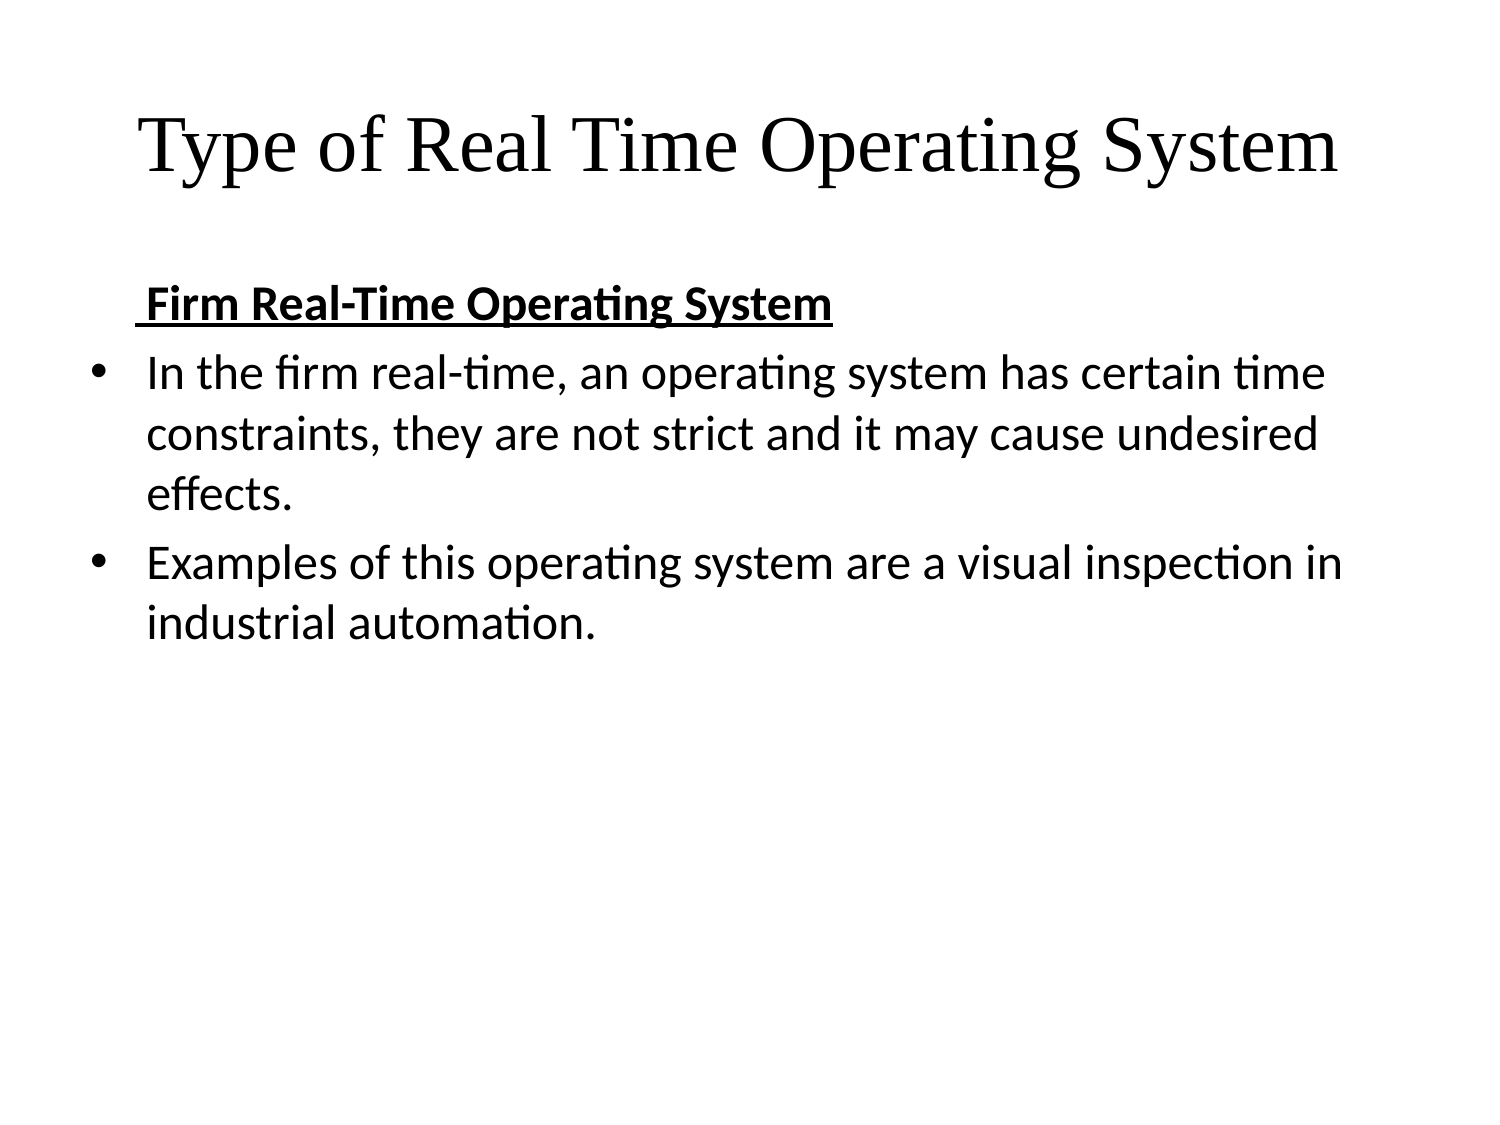

# Type of Real Time Operating System
     Firm Real-Time Operating System
In the firm real-time, an operating system has certain time constraints, they are not strict and it may cause undesired effects.
Examples of this operating system are a visual inspection in industrial automation.